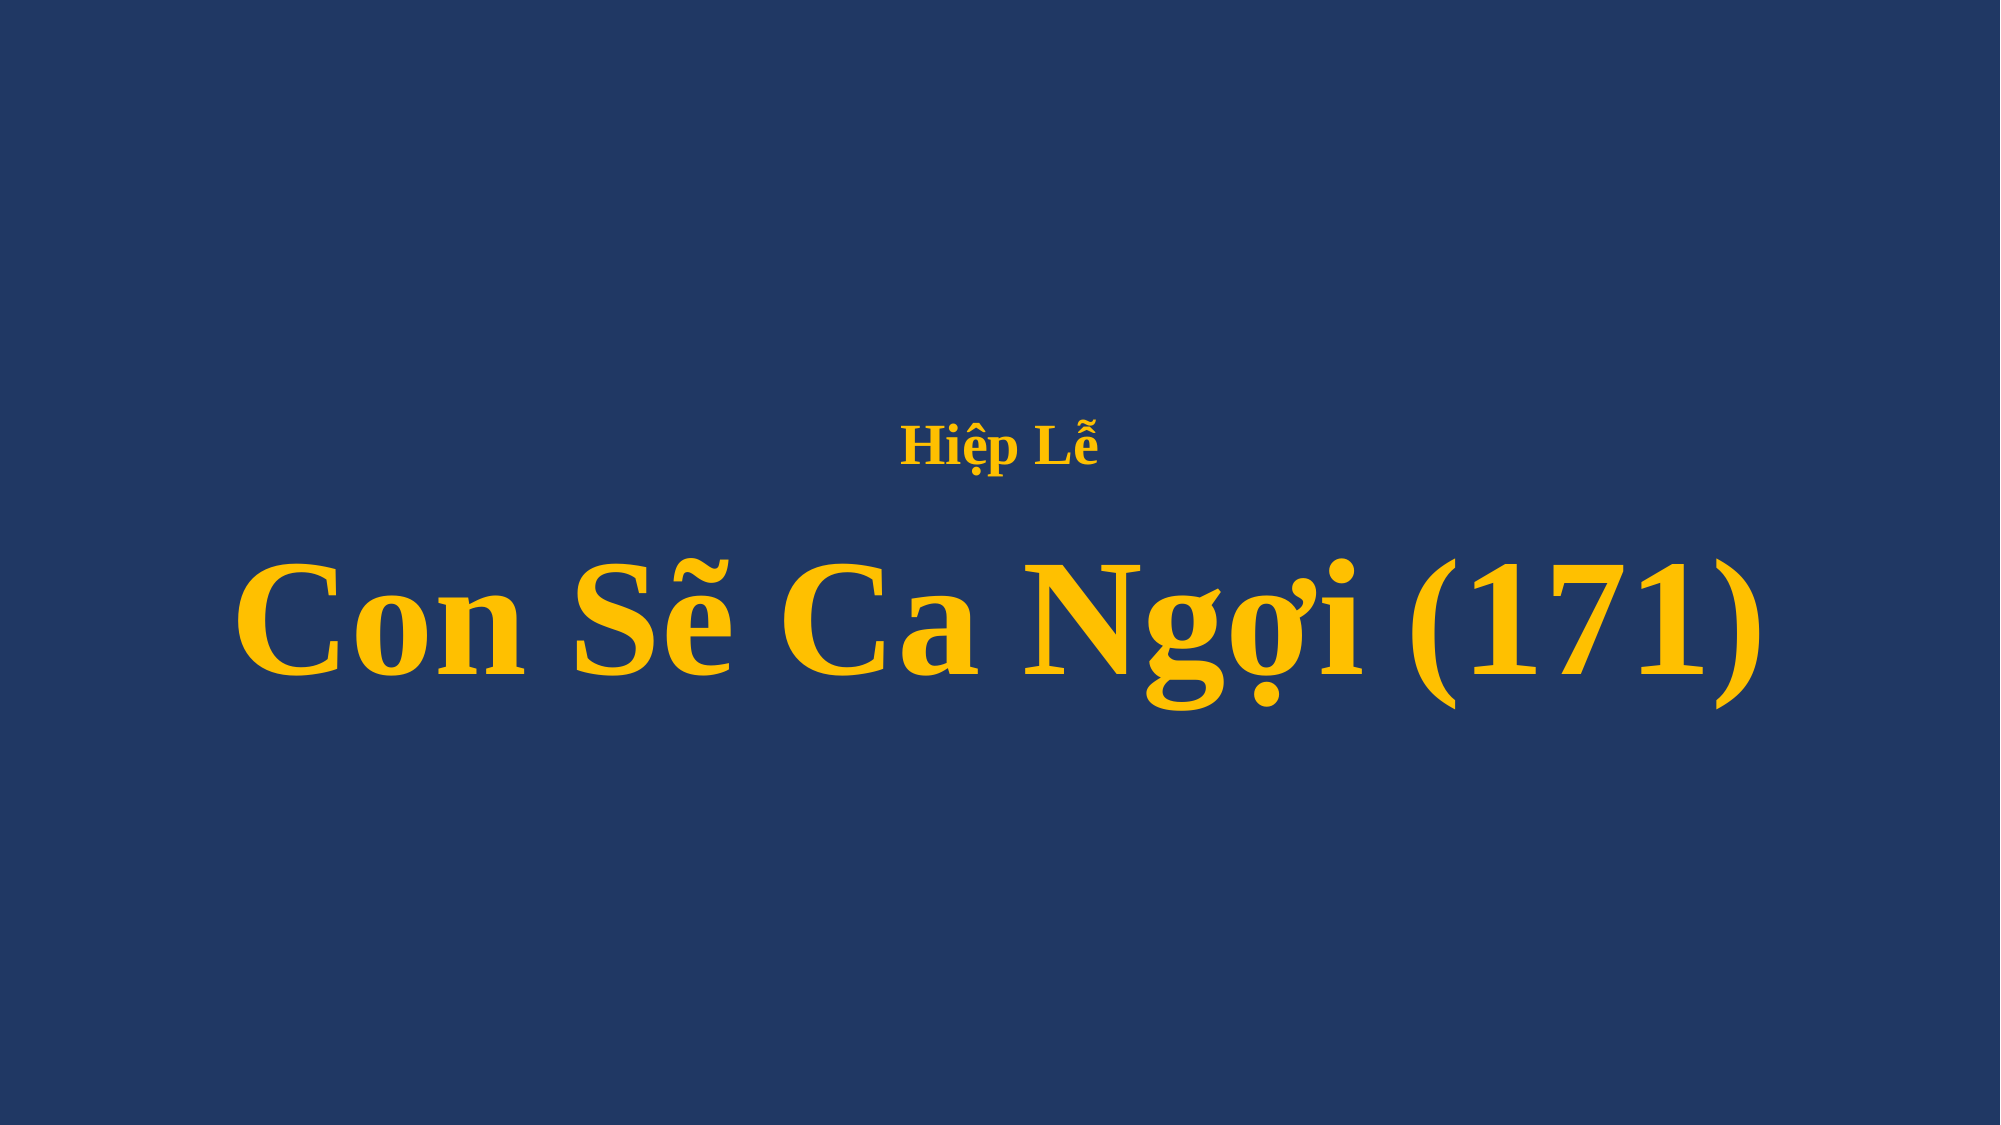

# Hiệp Lễ Con Sẽ Ca Ngợi (171)